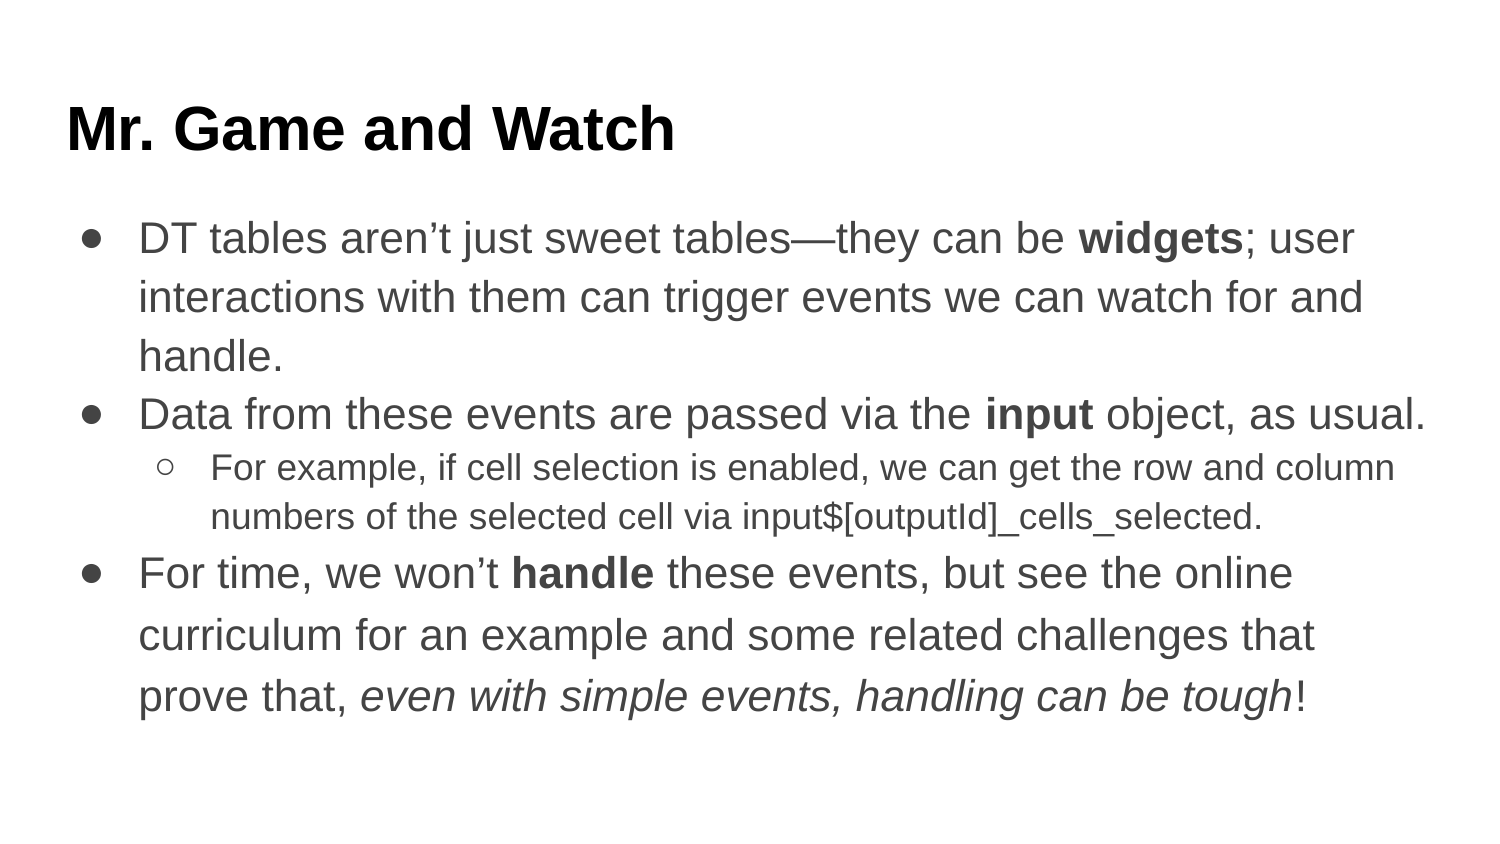

# Mr. Game and Watch
DT tables aren’t just sweet tables—they can be widgets; user interactions with them can trigger events we can watch for and handle.
Data from these events are passed via the input object, as usual.
For example, if cell selection is enabled, we can get the row and column numbers of the selected cell via input$[outputId]_cells_selected.
For time, we won’t handle these events, but see the online curriculum for an example and some related challenges that prove that, even with simple events, handling can be tough!